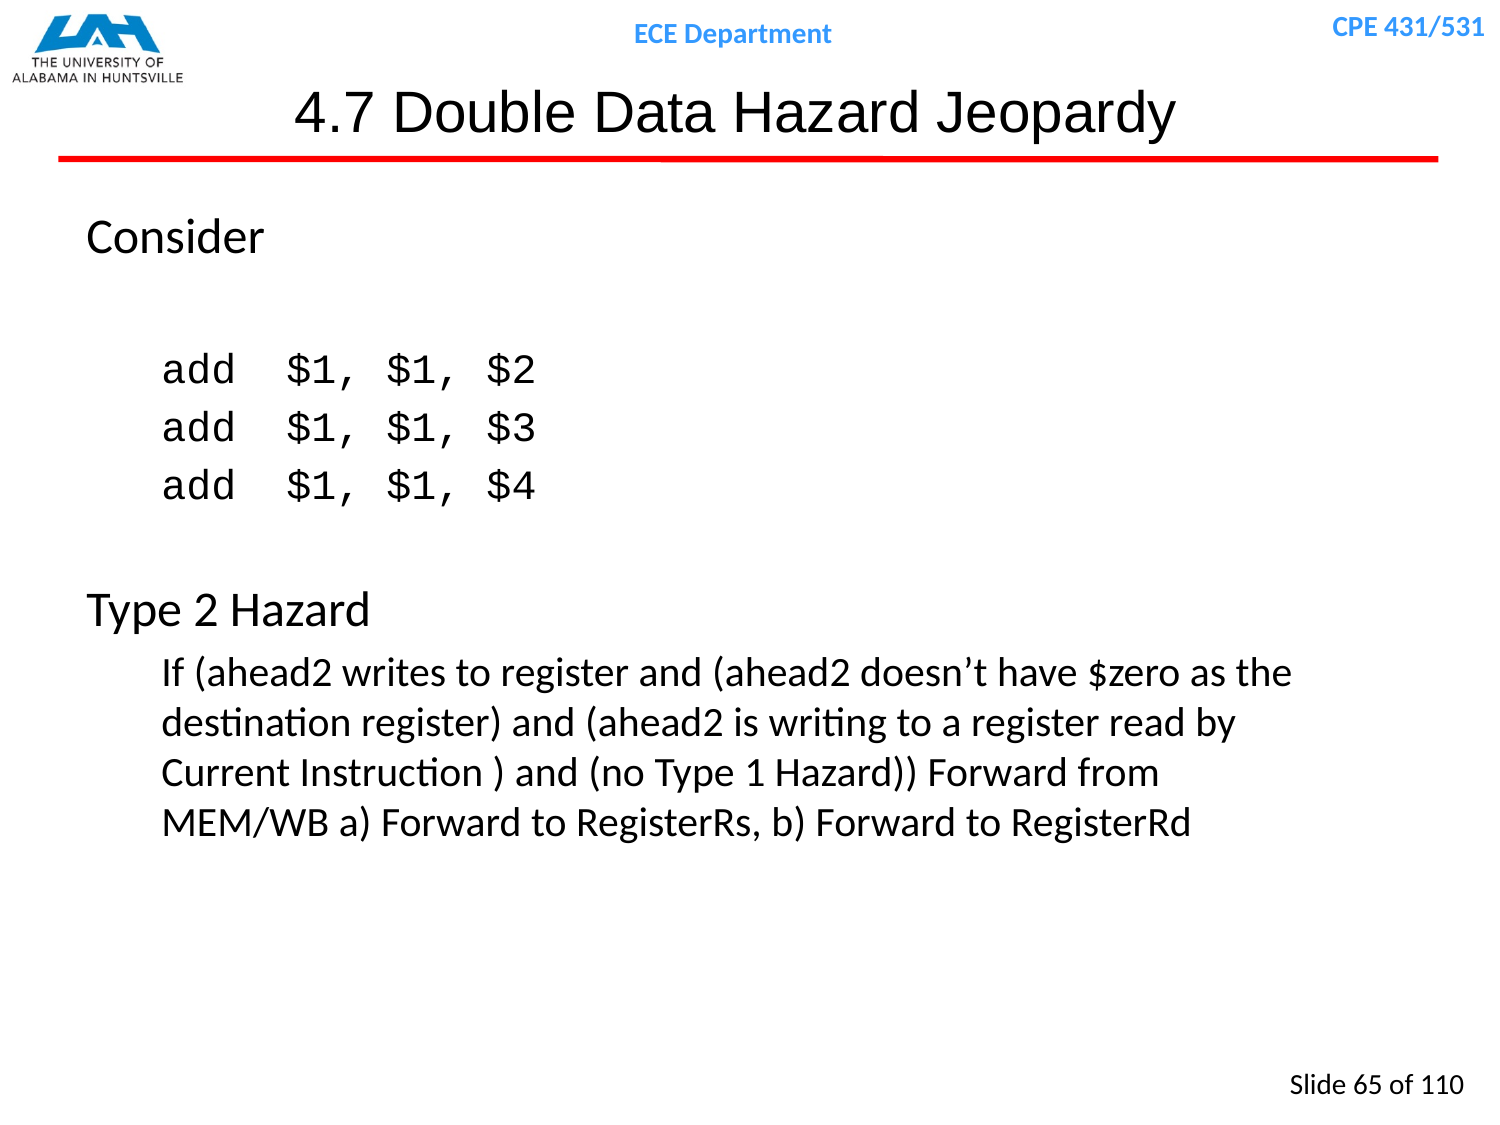

# 4.7 Double Data Hazard Jeopardy
Consider

add  $1, $1, $2
add  $1, $1, $3
add  $1, $1, $4

Type 2 Hazard
If (ahead2 writes to register and (ahead2 doesn’t have $zero as the destination register) and (ahead2 is writing to a register read by Current Instruction ) and (no Type 1 Hazard)) Forward from MEM/WB a) Forward to RegisterRs, b) Forward to RegisterRd